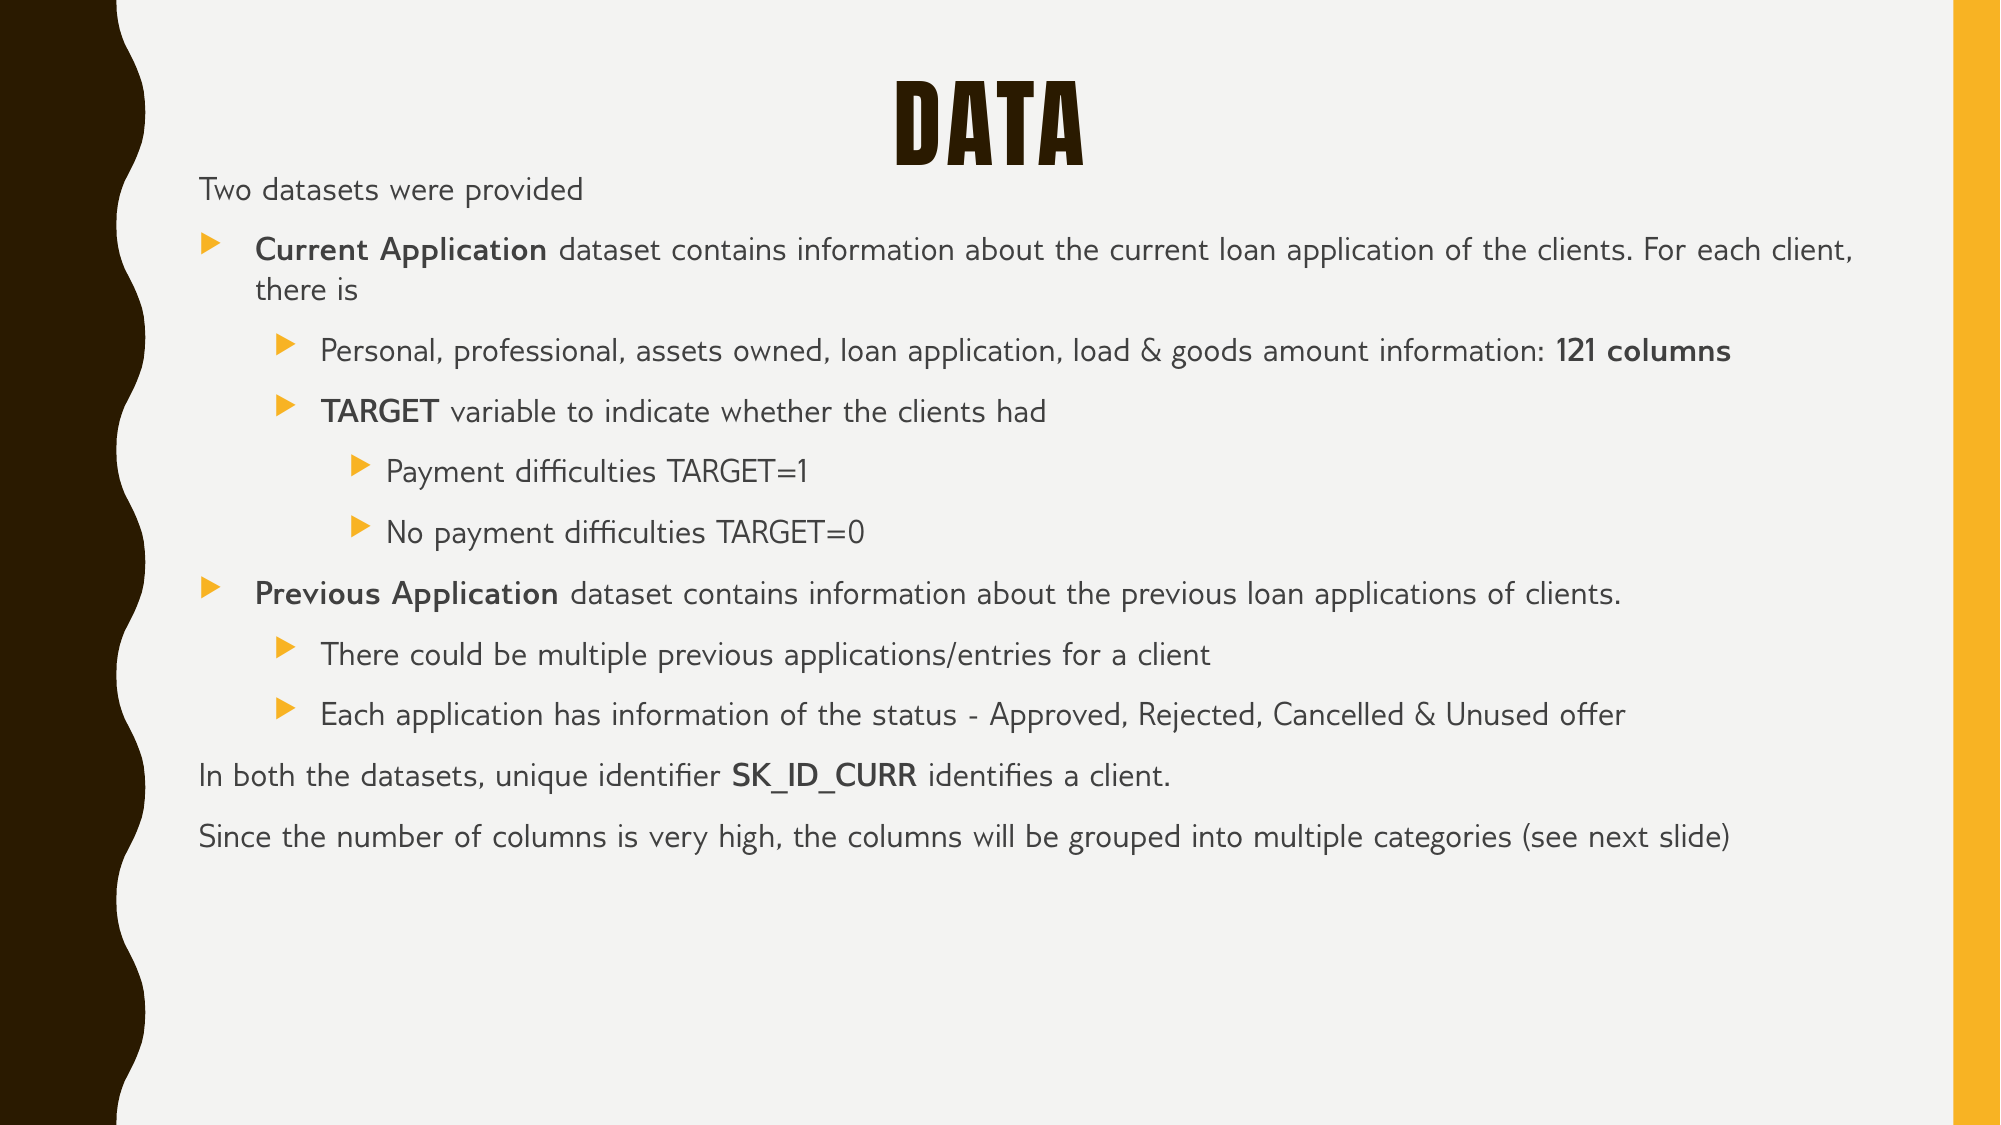

DATA
Two datasets were provided
Current Application dataset contains information about the current loan application of the clients. For each client, there is
Personal, professional, assets owned, loan application, load & goods amount information: 121 columns
TARGET variable to indicate whether the clients had
Payment difficulties TARGET=1
No payment difficulties TARGET=0
Previous Application dataset contains information about the previous loan applications of clients.
There could be multiple previous applications/entries for a client
Each application has information of the status - Approved, Rejected, Cancelled & Unused offer
In both the datasets, unique identifier SK_ID_CURR identifies a client.
Since the number of columns is very high, the columns will be grouped into multiple categories (see next slide)